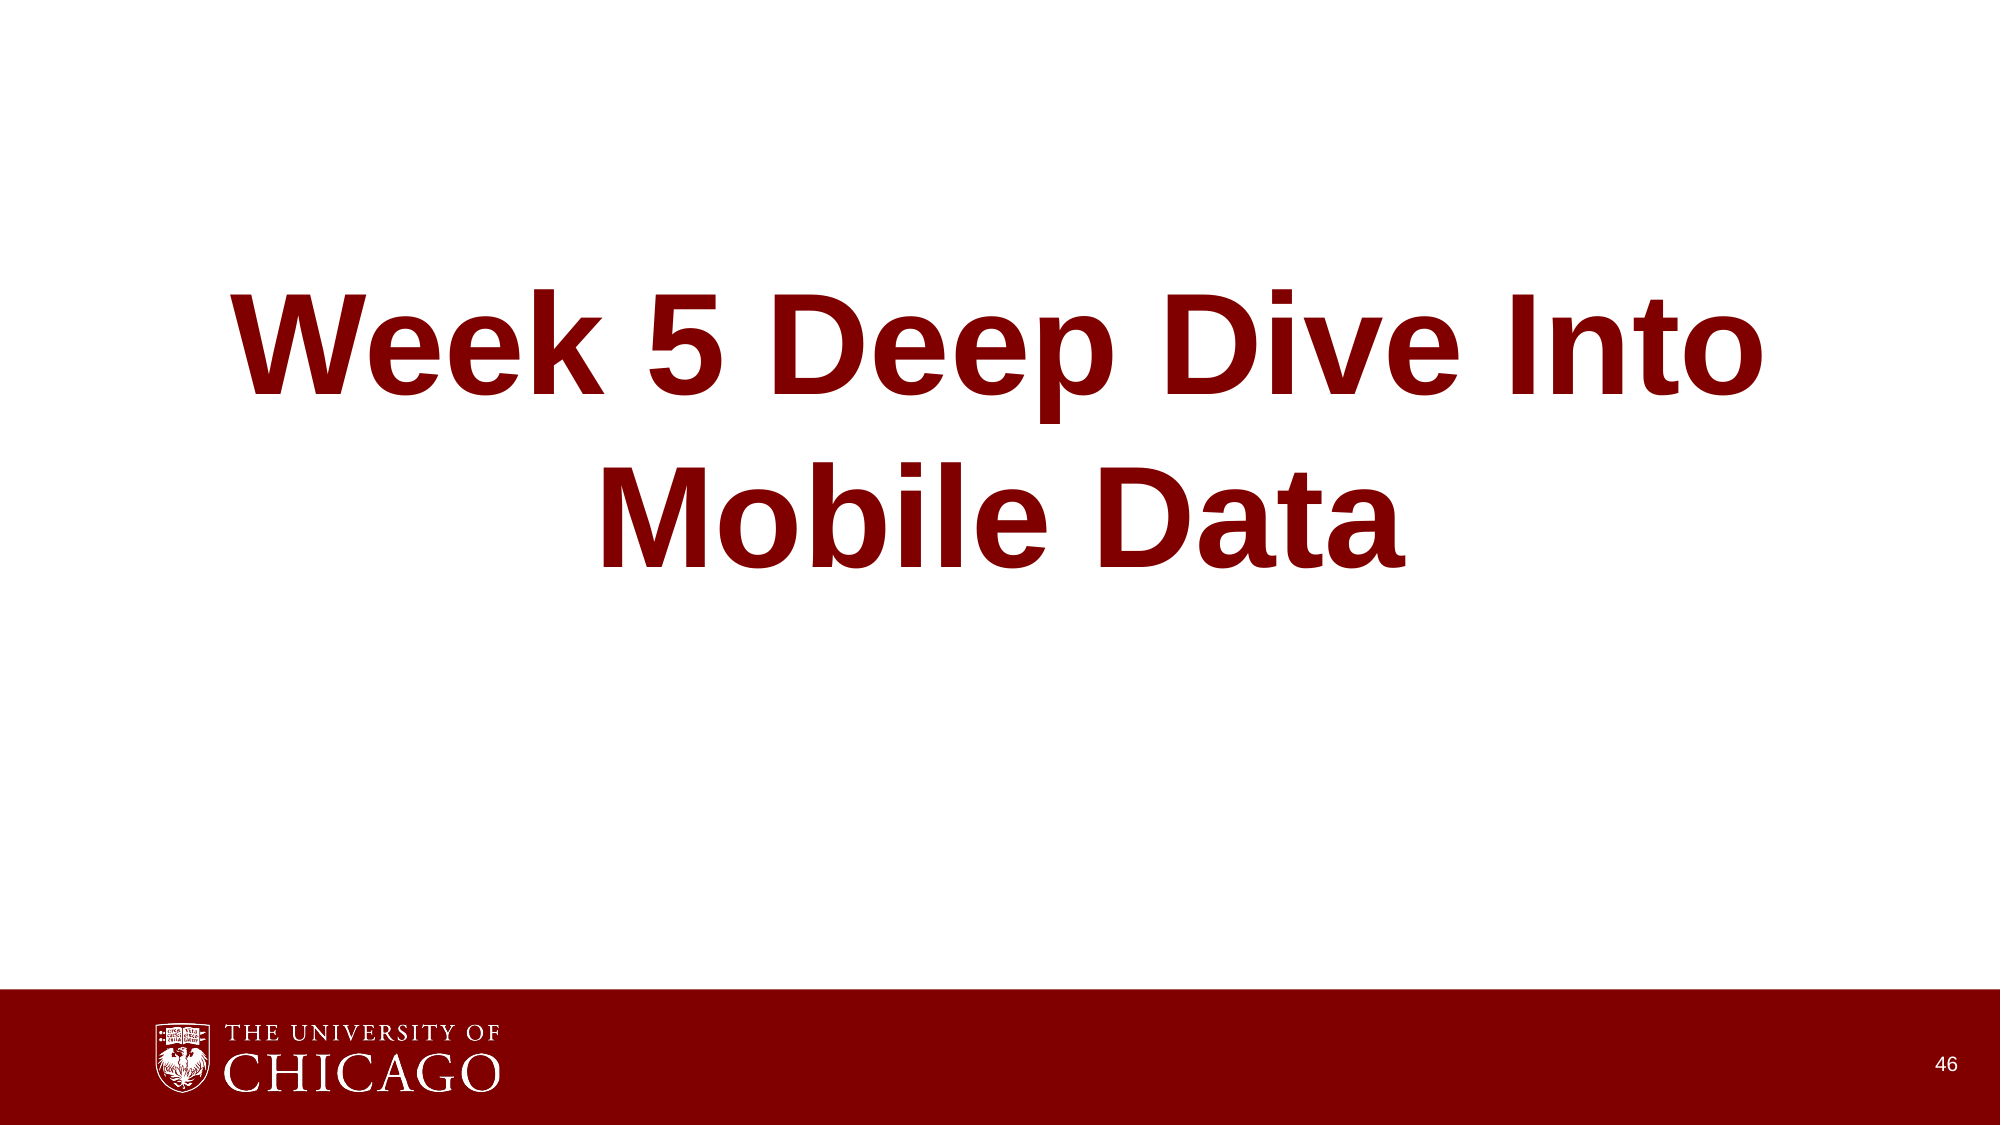

# Week 5 Deep Dive Into Mobile Data

46